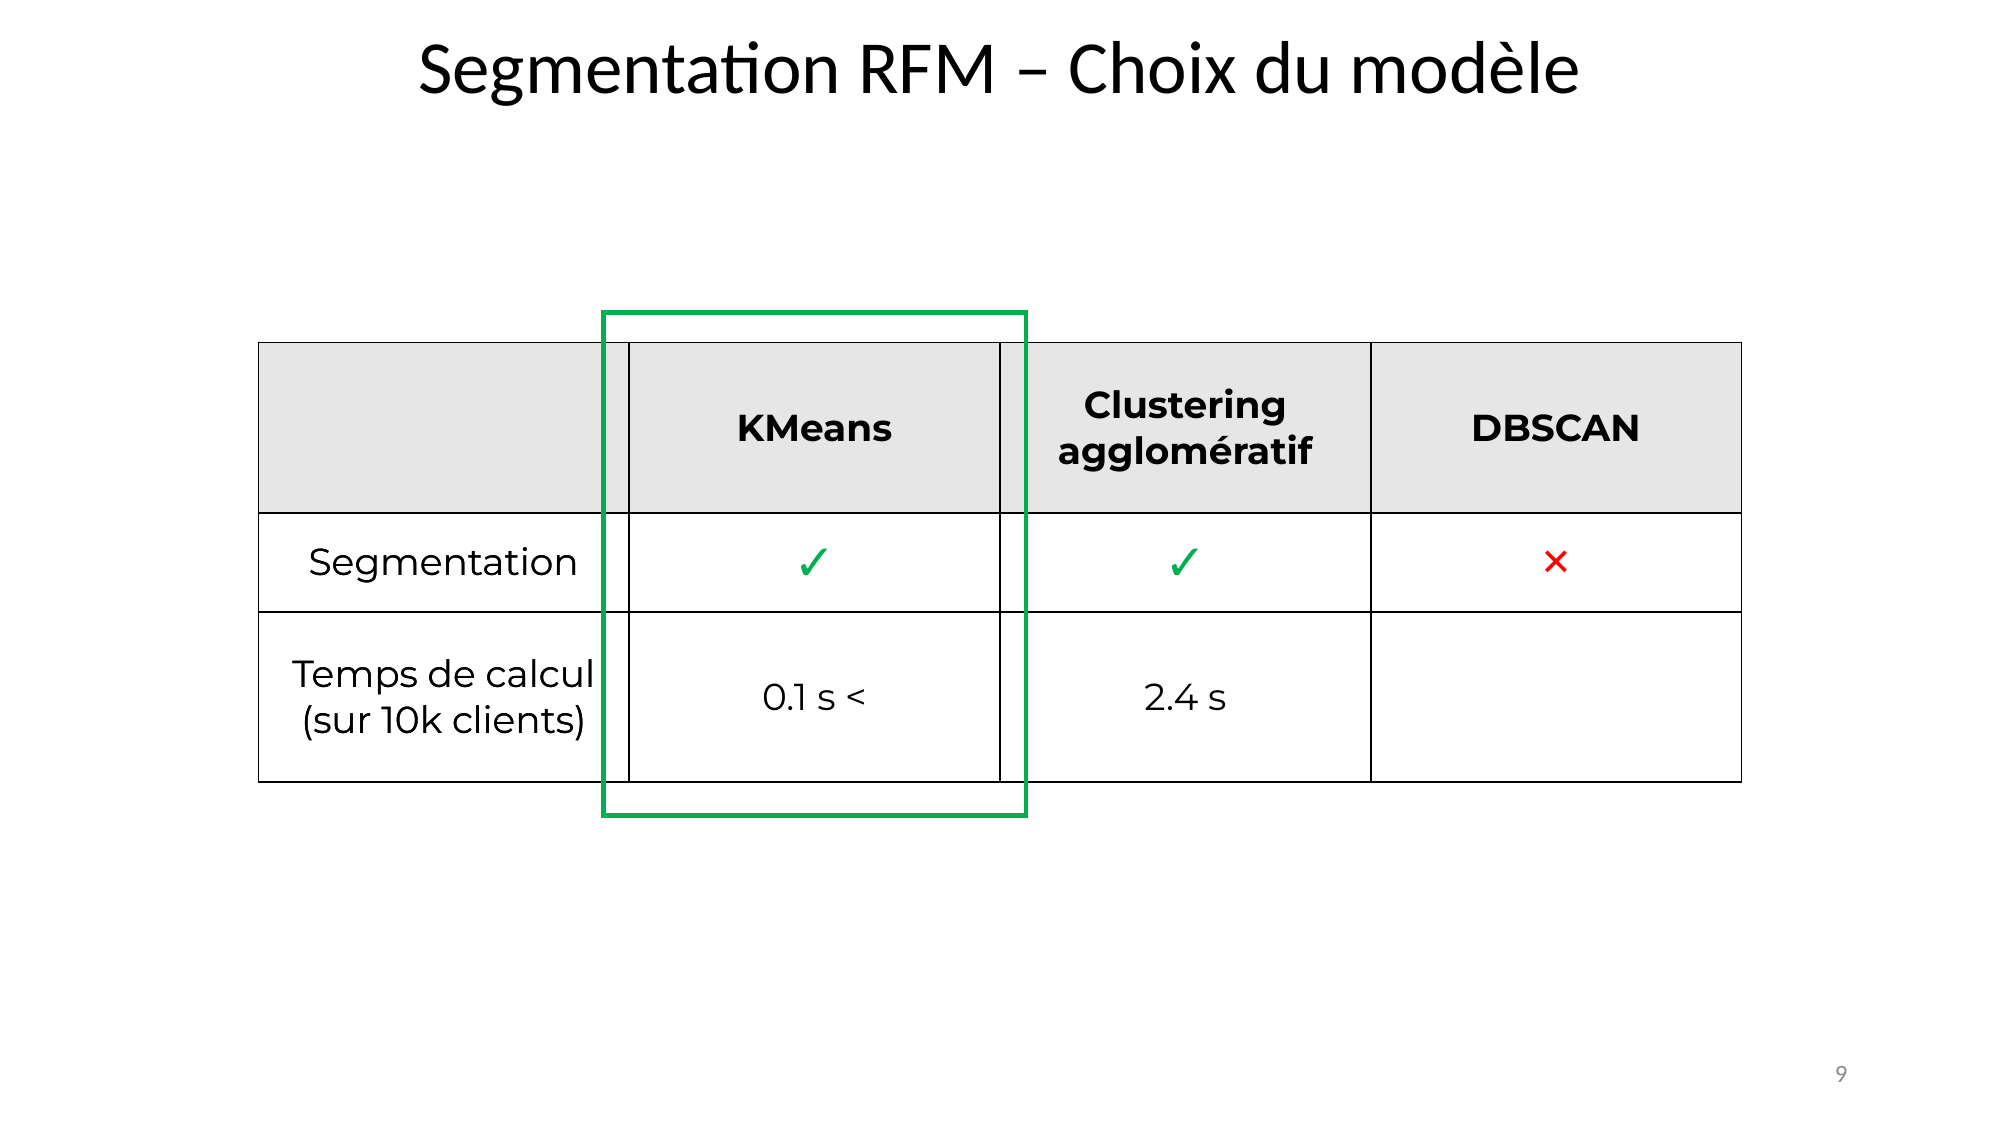

Segmentation RFM – Choix du modèle

|  | KMeans | Clustering agglomératif | DBSCAN |
| --- | --- | --- | --- |
| Segmentation |  |  |  |
| Temps de calcul (sur 10k clients) |  |  |  |
|  | KMeans | Clustering agglomératif | DBSCAN |
| --- | --- | --- | --- |
| Segmentation | ✓ | ✓ | ✕ |
| Temps de calcul (sur 10k clients) | 0.1 s < | 2.4 s |  |
9